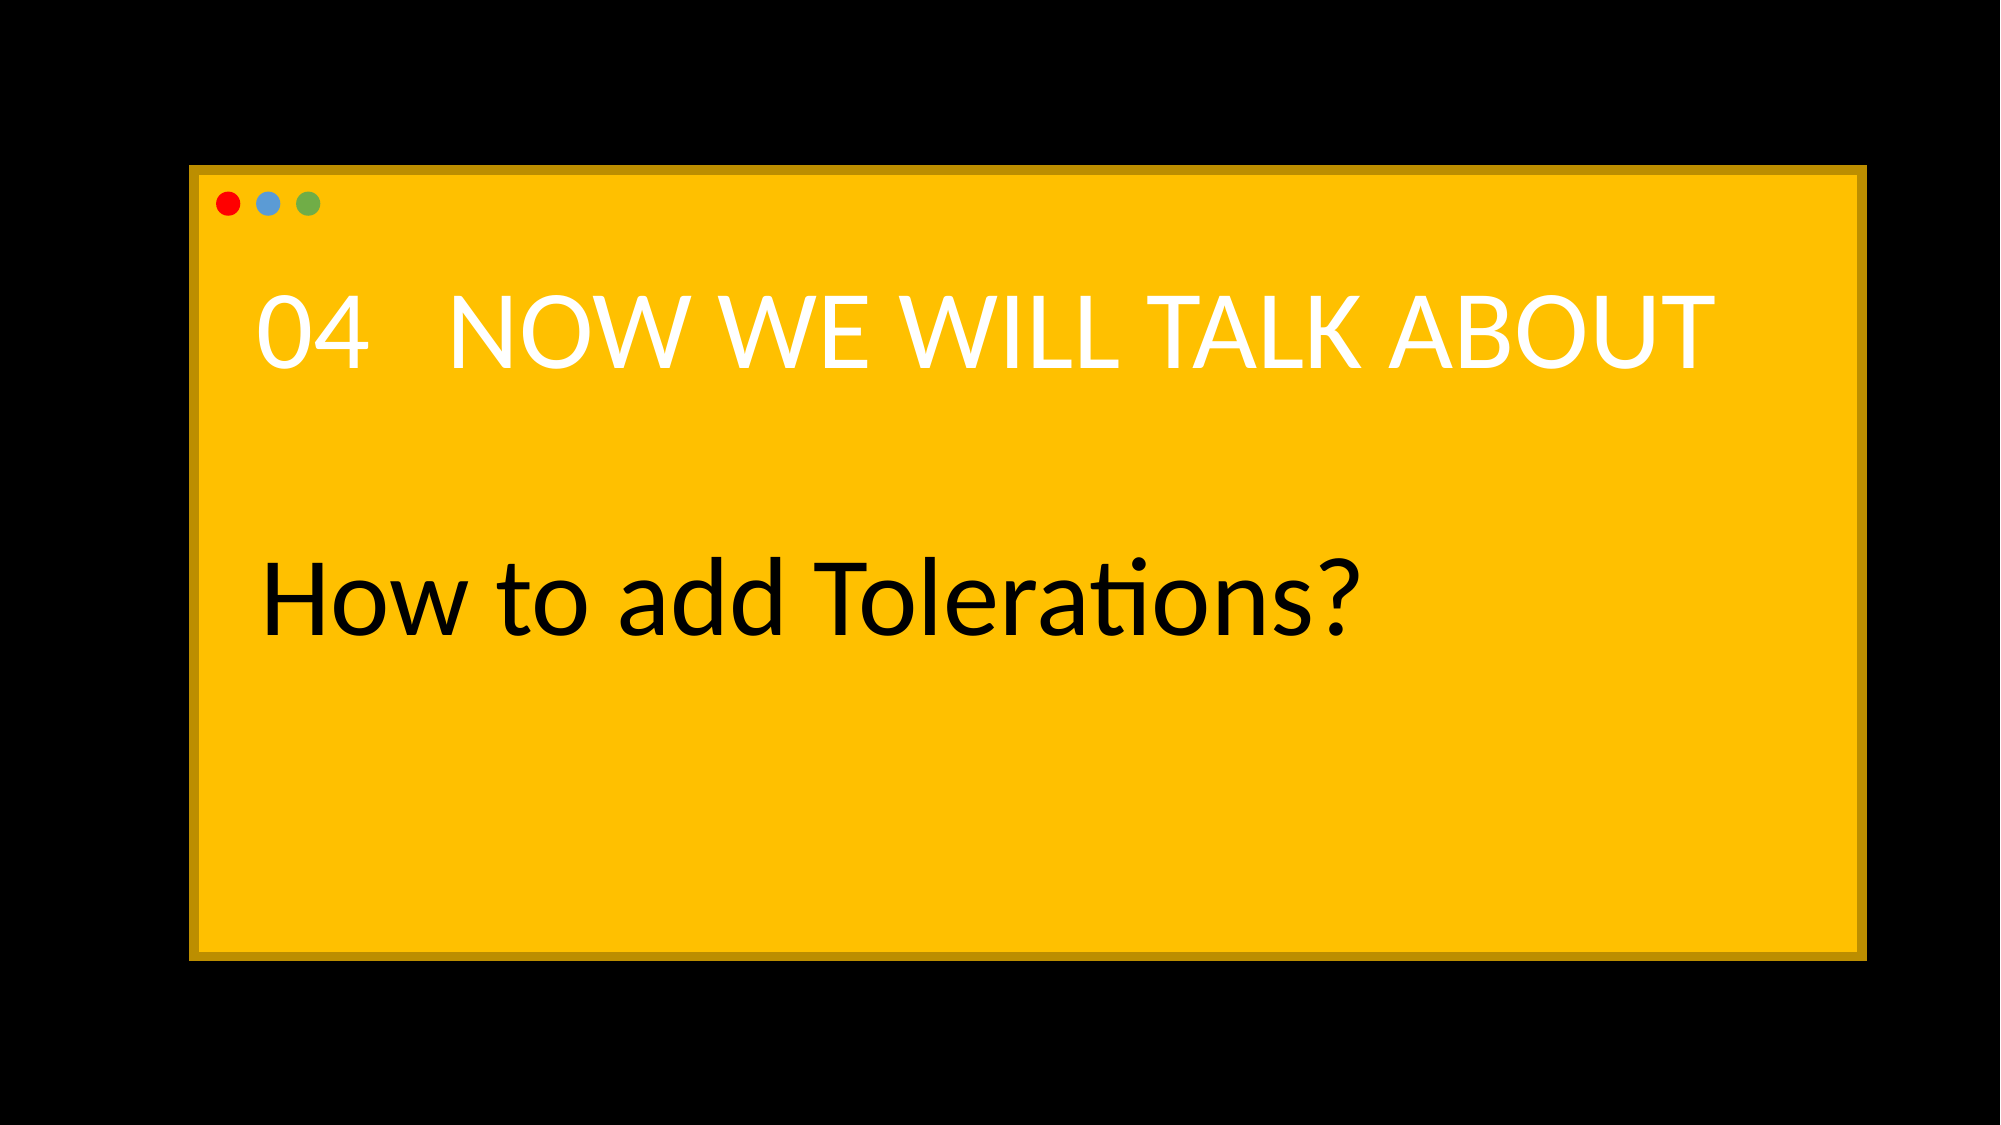

04   NOW WE WILL TALK ABOUT
How to add Tolerations?